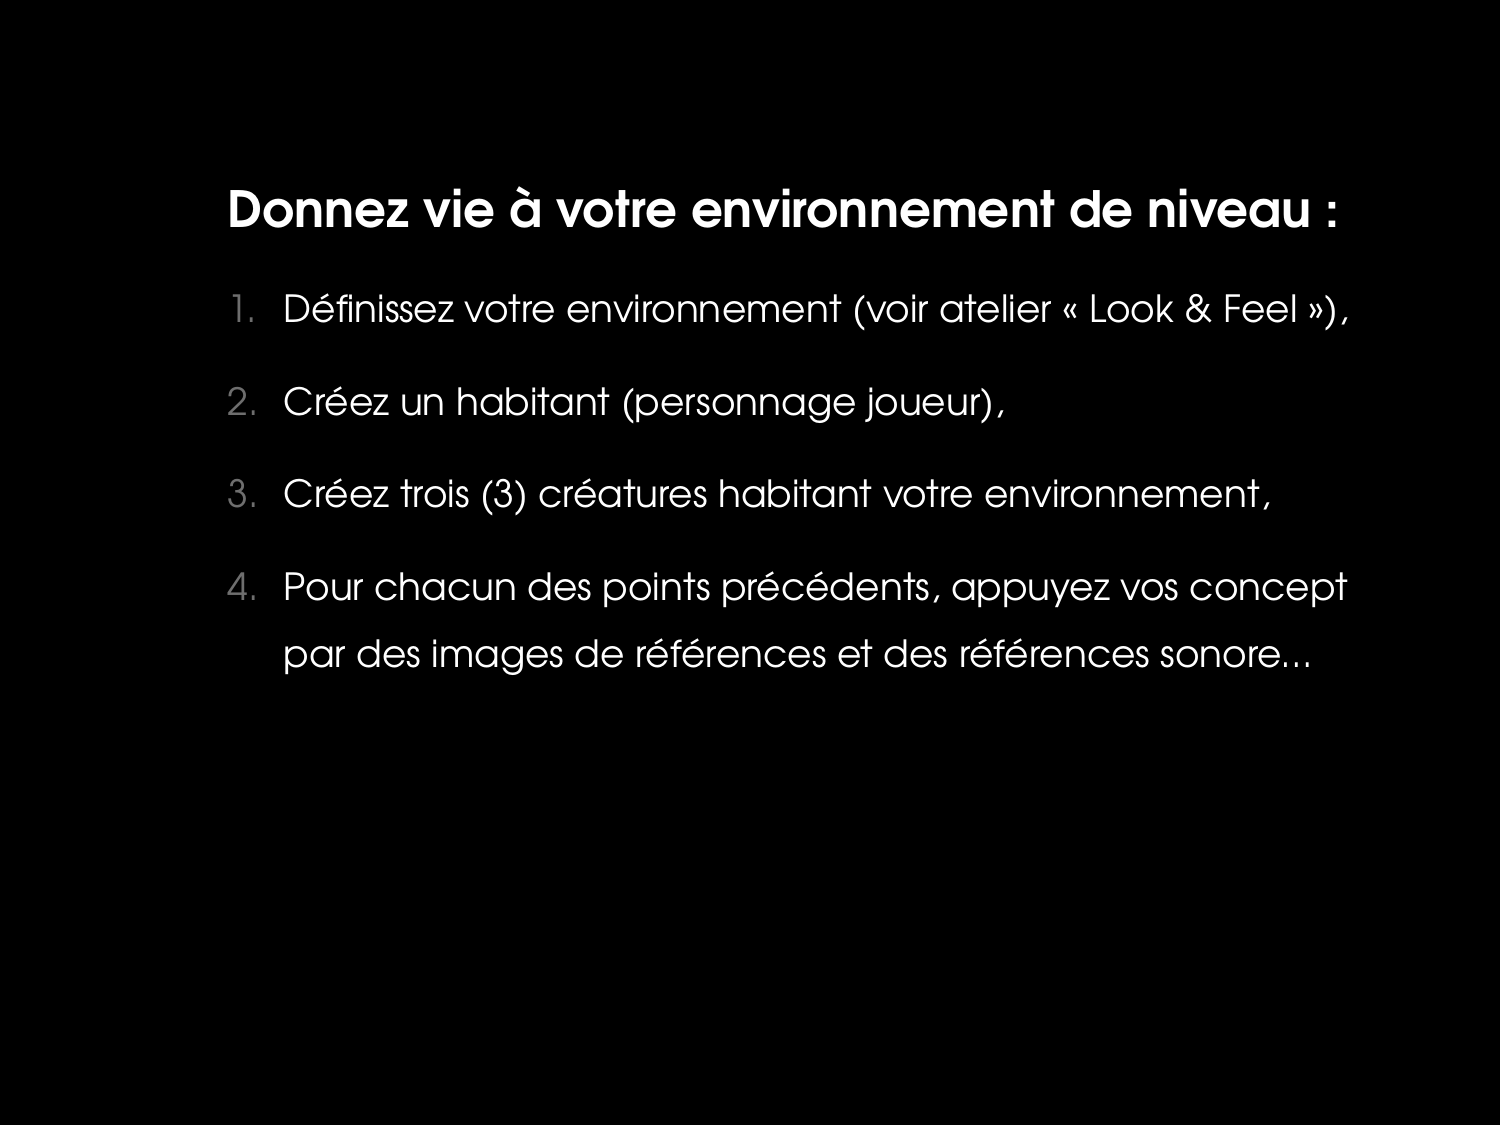

Donnez vie à votre environnement de niveau :
Définissez votre environnement (voir atelier « Look & Feel »),
Créez un habitant (personnage joueur),
Créez trois (3) créatures habitant votre environnement,
Pour chacun des points précédents, appuyez vos concept par des images de références et des références sonore…